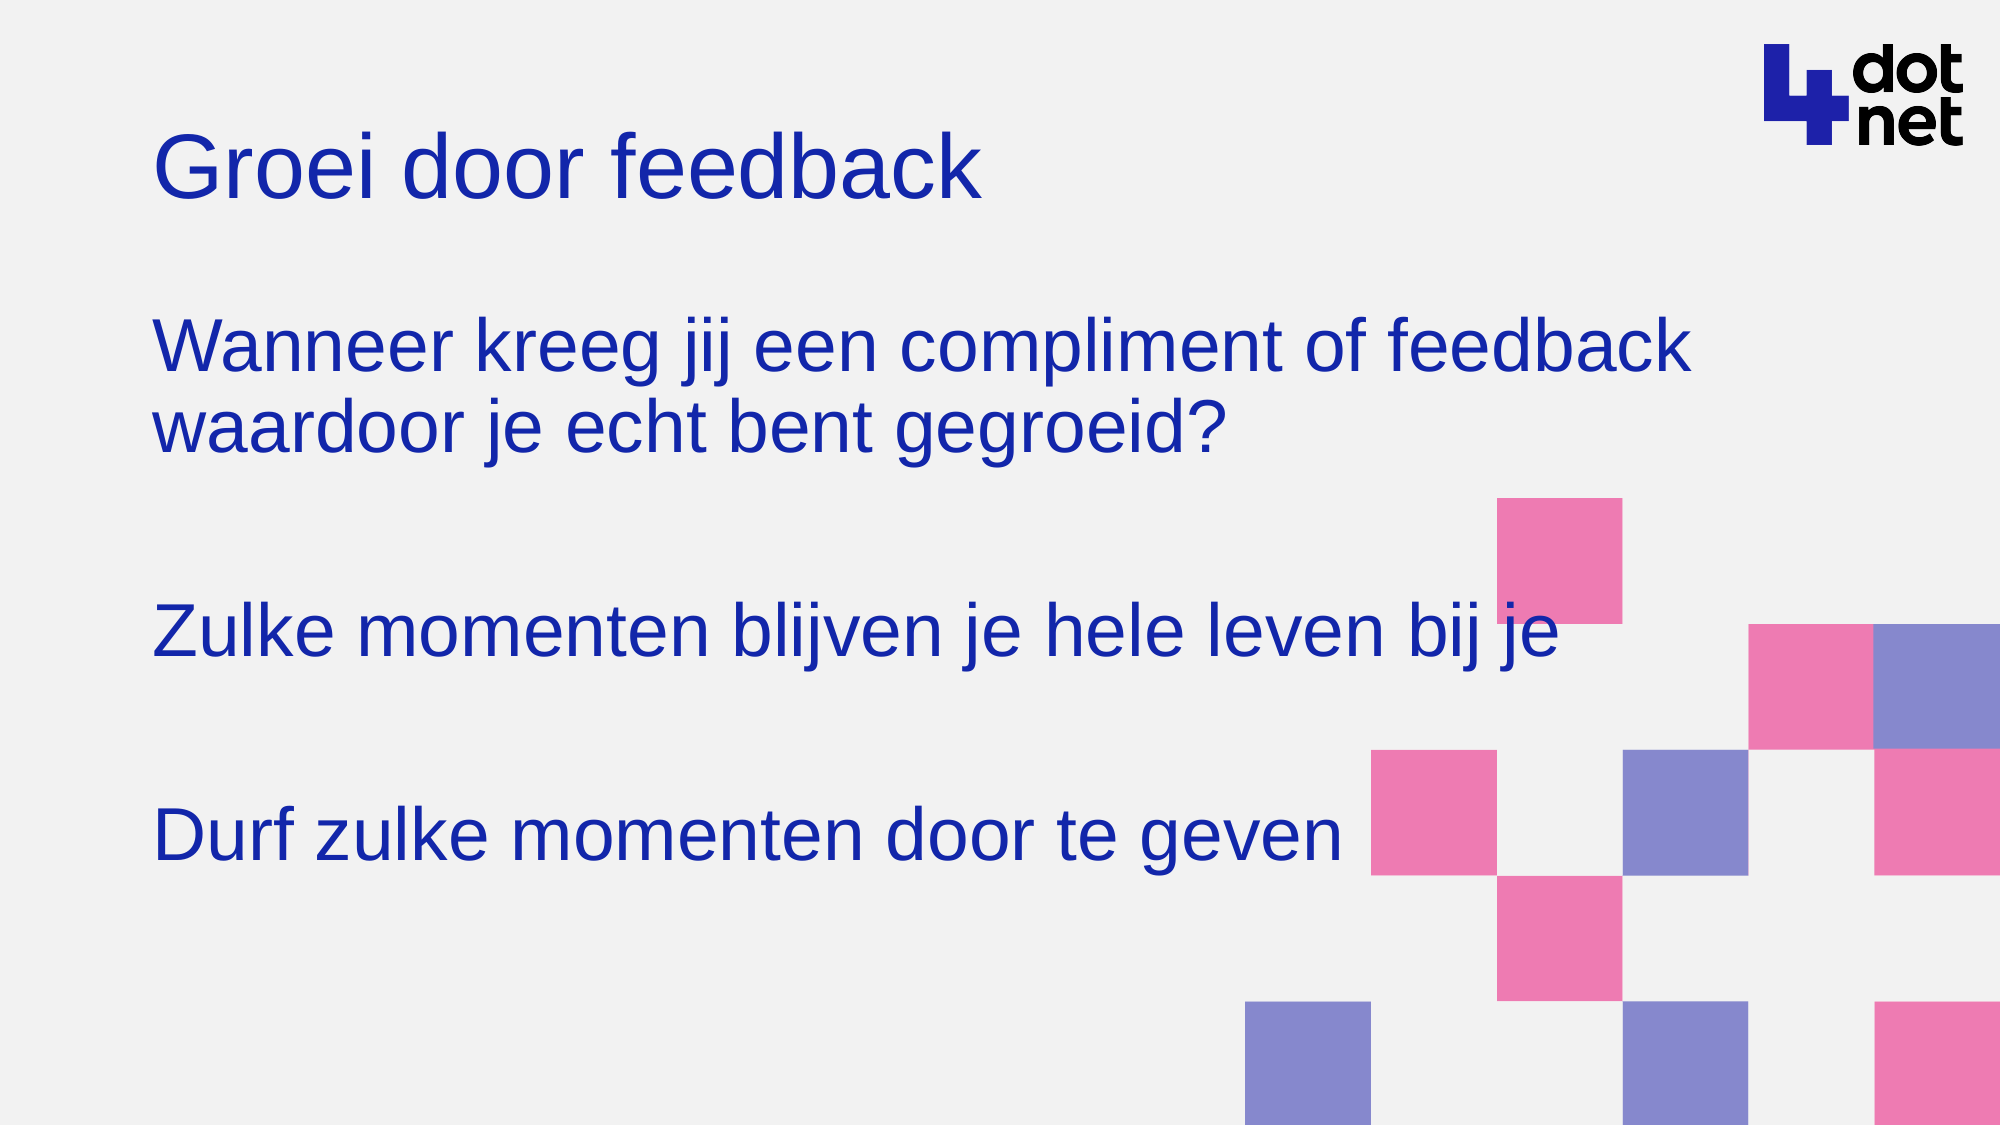

# Groei door feedback
Wanneer kreeg jij een compliment of feedback waardoor je echt bent gegroeid?

Zulke momenten blijven je hele leven bij je

Durf zulke momenten door te geven